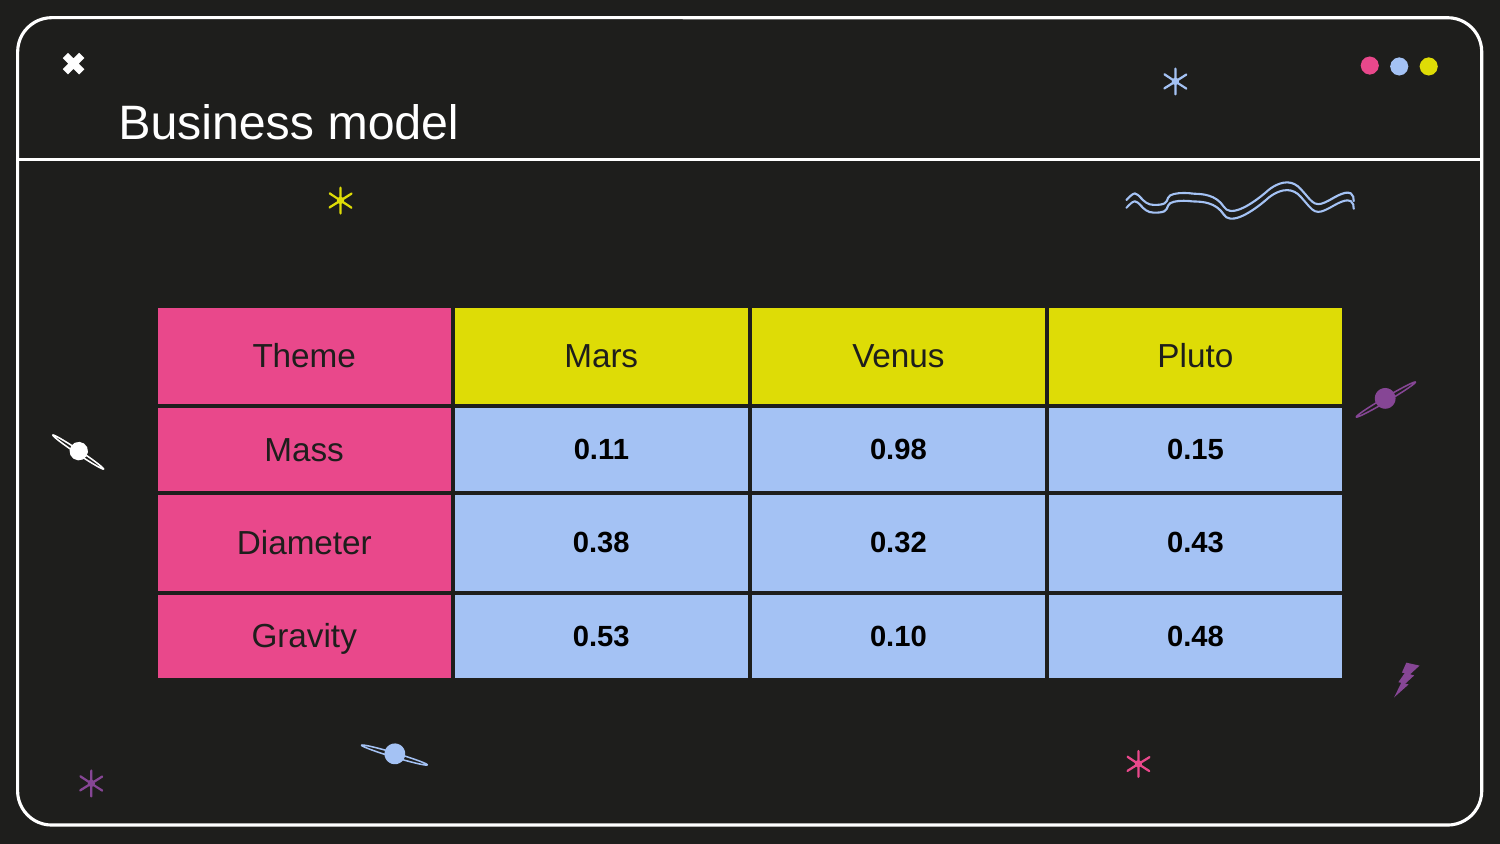

# Business model
| Theme | Mars | Venus | Pluto |
| --- | --- | --- | --- |
| Mass | 0.11 | 0.98 | 0.15 |
| Diameter | 0.38 | 0.32 | 0.43 |
| Gravity | 0.53 | 0.10 | 0.48 |